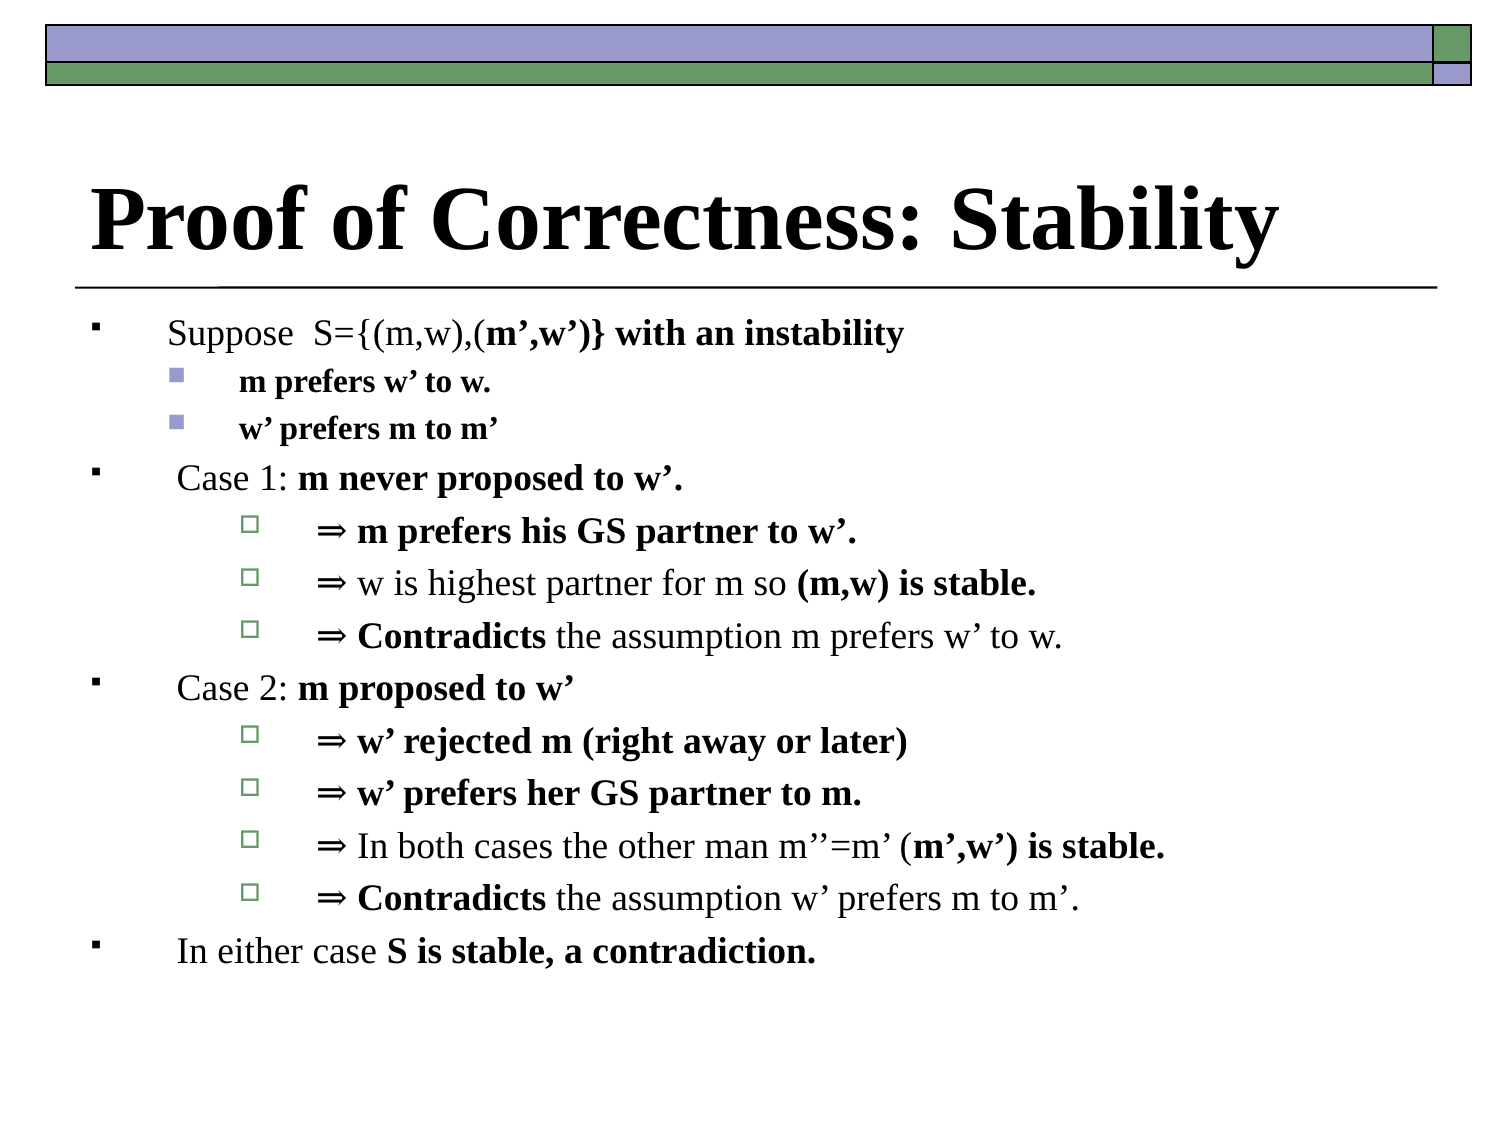

# Proof of Correctness: Stability
Suppose  S={(m,w),(m’,w’)} with an instability
m prefers w’ to w.
w’ prefers m to m’
 Case 1: m never proposed to w’.
⇒ m prefers his GS partner to w’.
⇒ w is highest partner for m so (m,w) is stable.
⇒ Contradicts the assumption m prefers w’ to w.
 Case 2: m proposed to w’
⇒ w’ rejected m (right away or later)
⇒ w’ prefers her GS partner to m.
⇒ In both cases the other man m’’=m’ (m’,w’) is stable.
⇒ Contradicts the assumption w’ prefers m to m’.
 In either case S is stable, a contradiction.